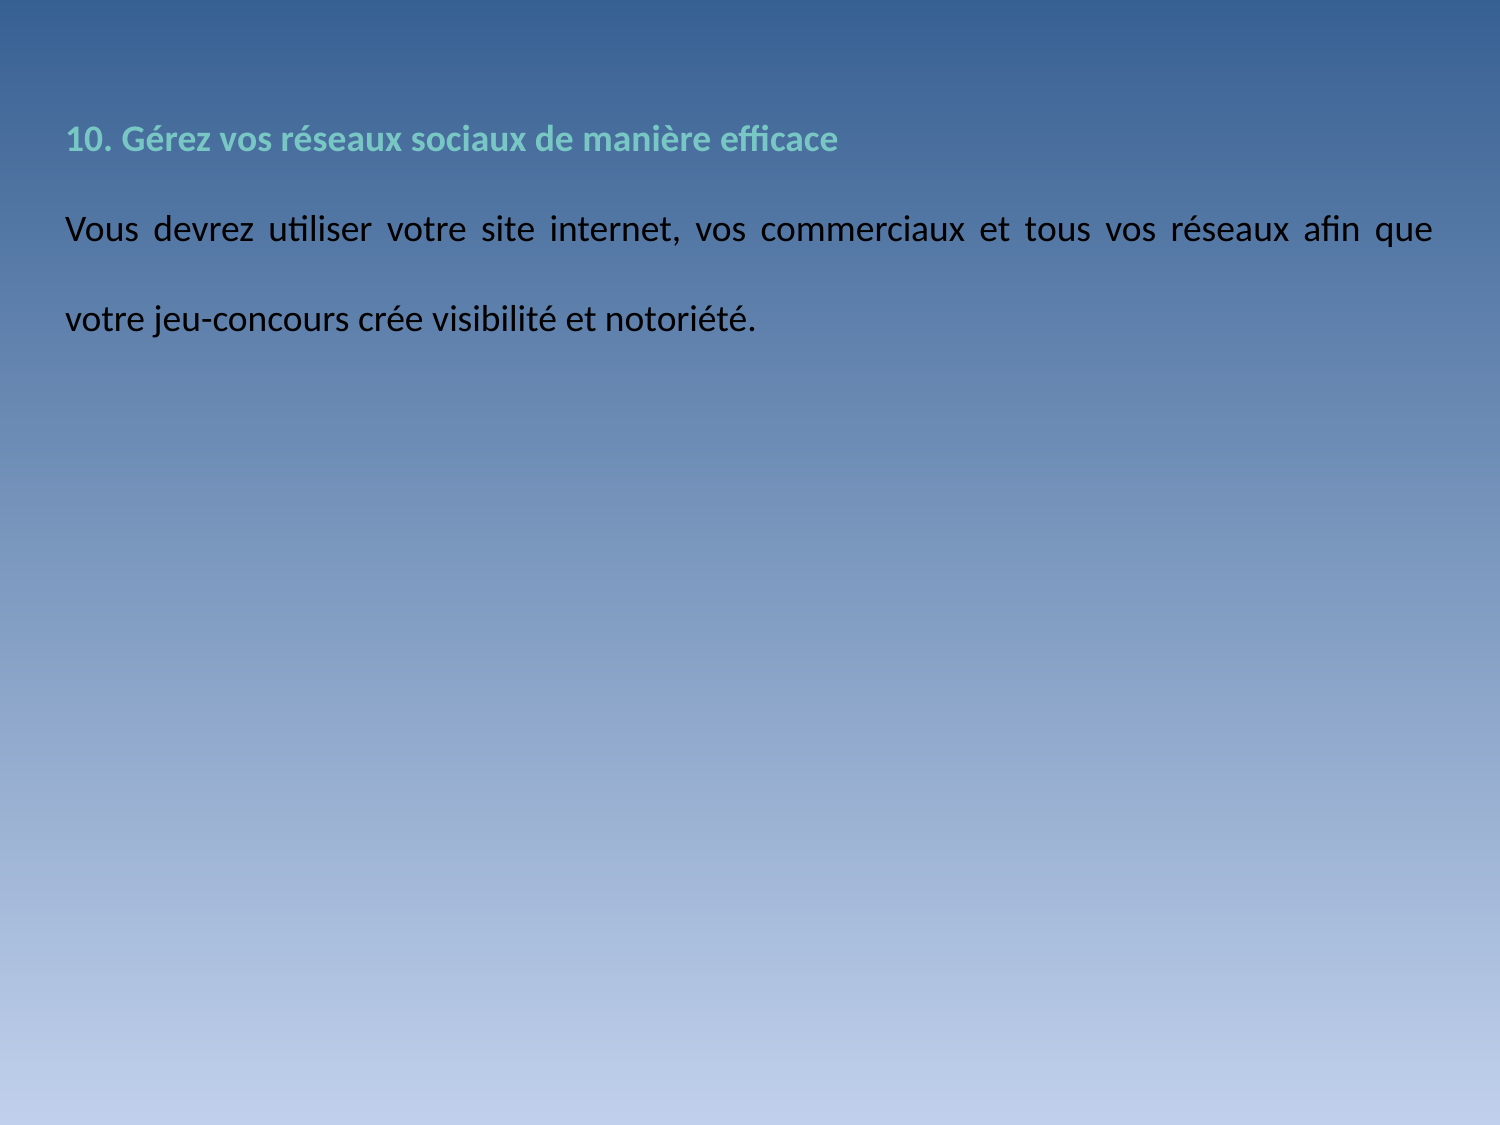

10. Gérez vos réseaux sociaux de manière efficace
Vous devrez utiliser votre site internet, vos commerciaux et tous vos réseaux afin que votre jeu-concours crée visibilité et notoriété.